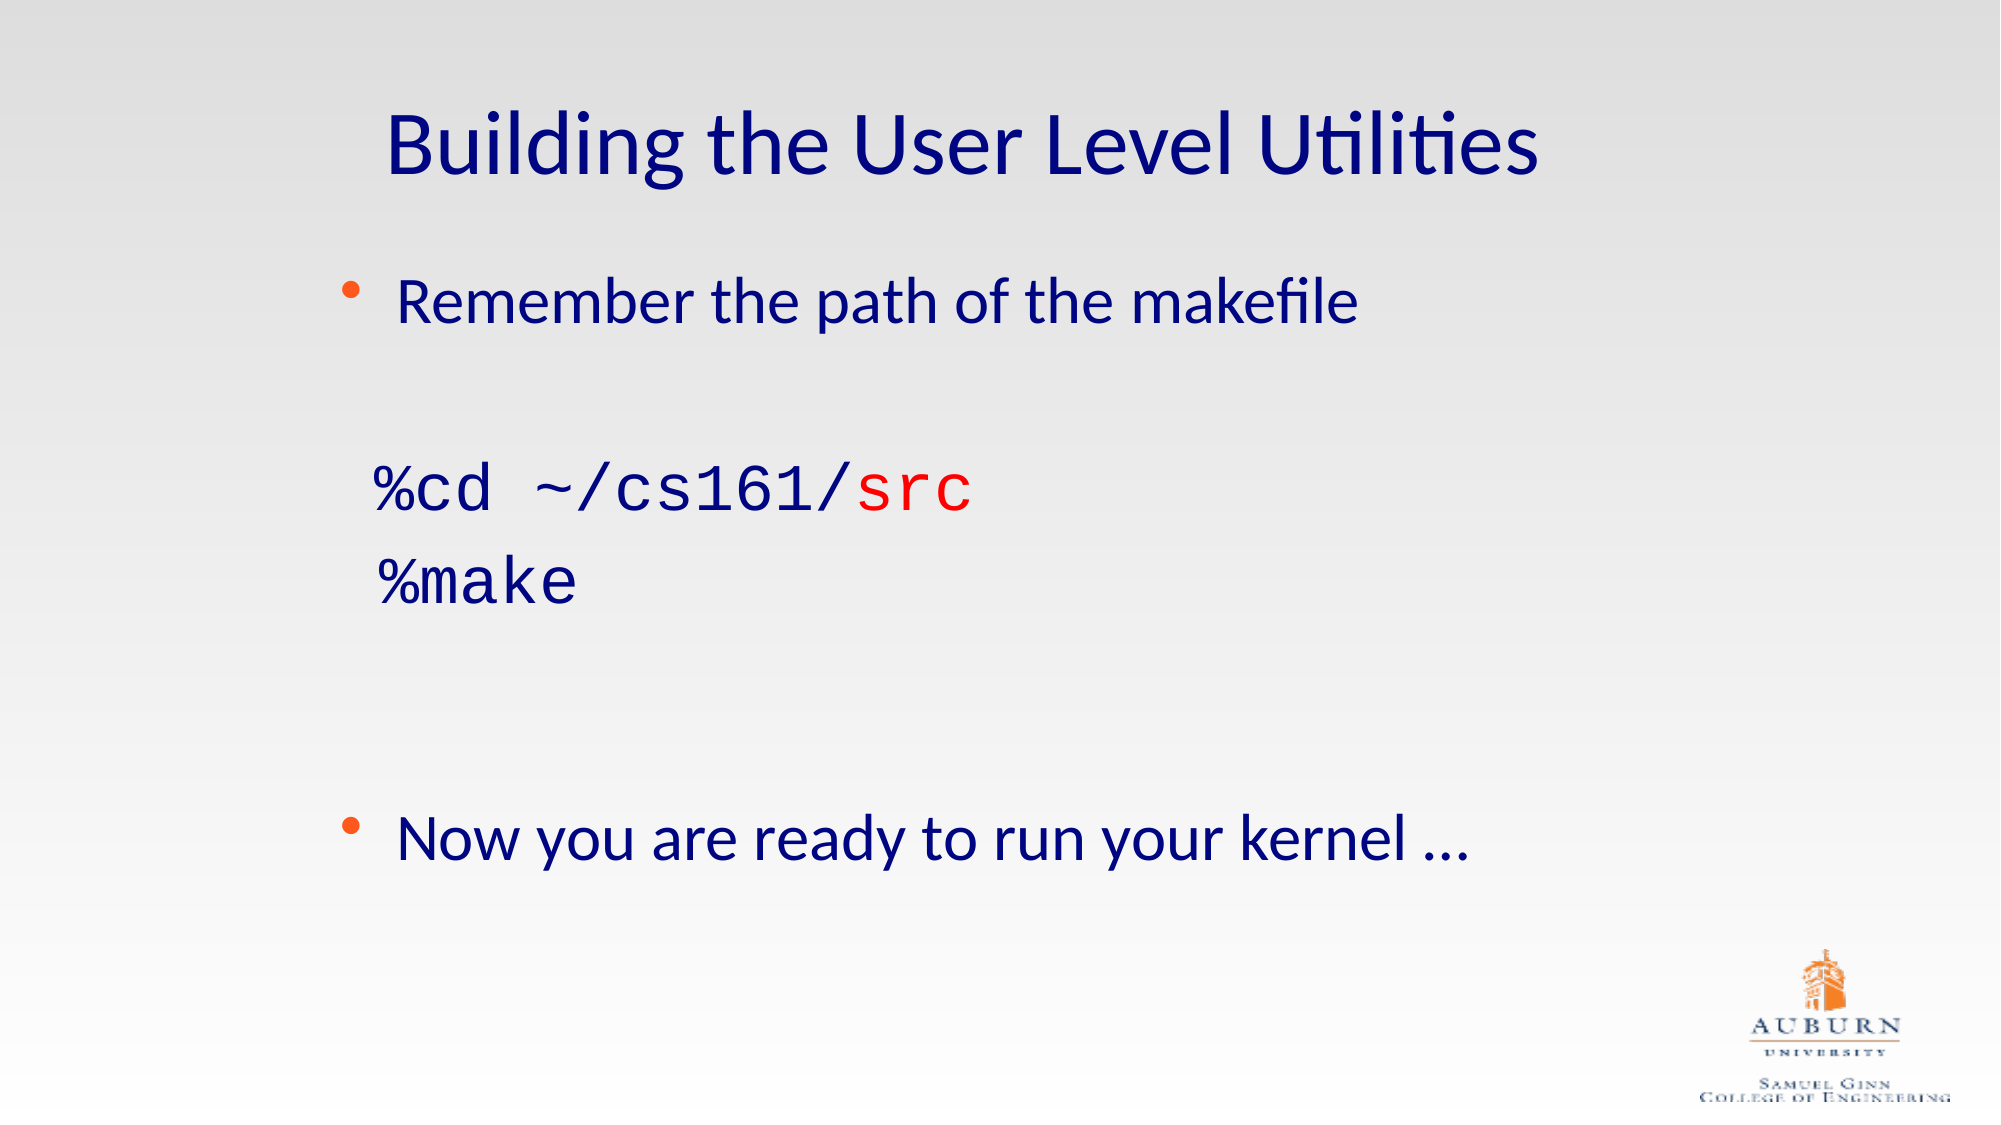

# Building the User Level Utilities
Remember the path of the makefile

 %cd ~/cs161/src
 %make

Now you are ready to run your kernel …